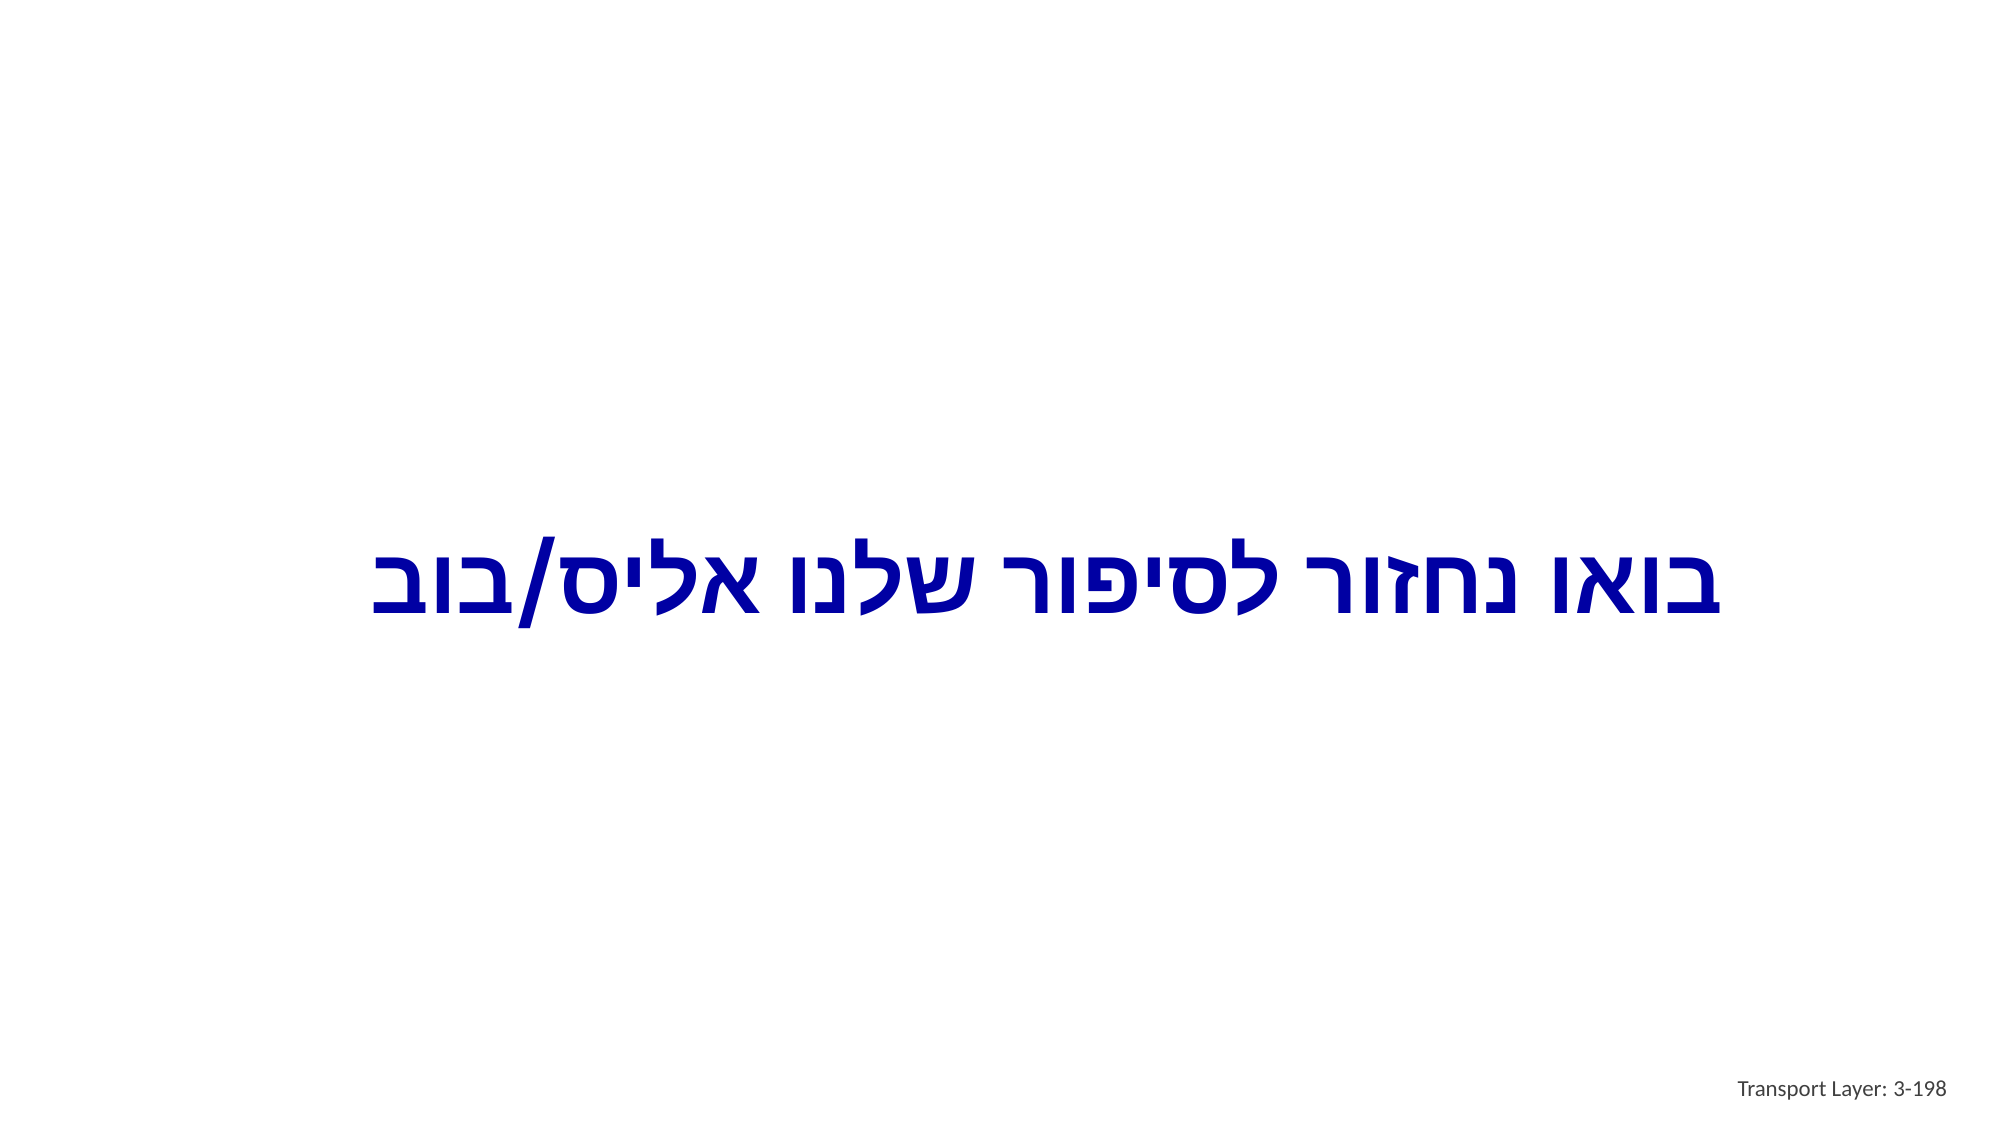

# בואו נחזור לסיפור שלנו אליס/בוב
Transport Layer: 3-198